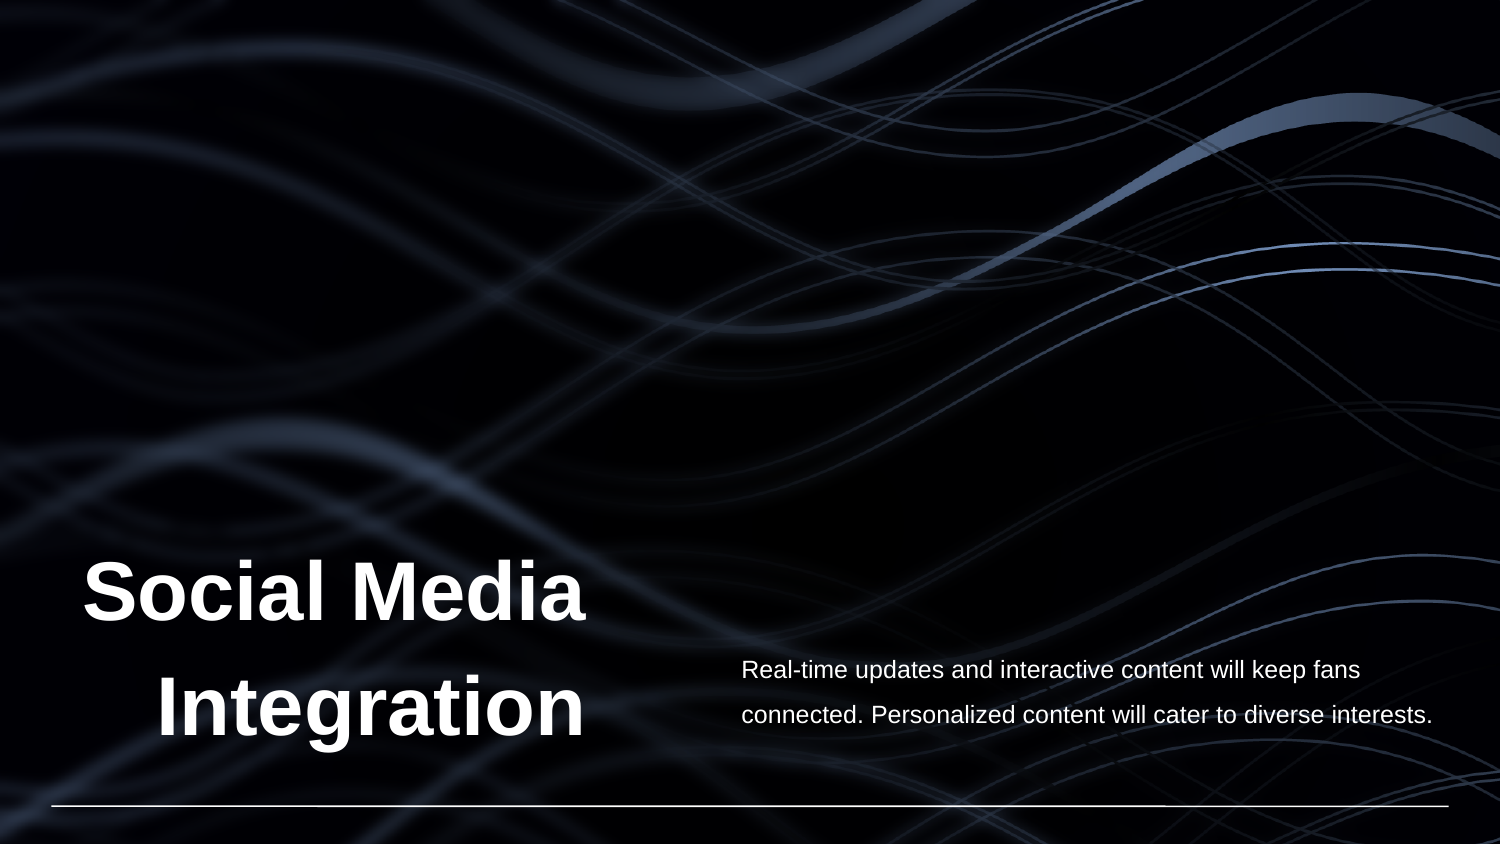

# Social Media Integration
Real-time updates and interactive content will keep fans connected. Personalized content will cater to diverse interests.